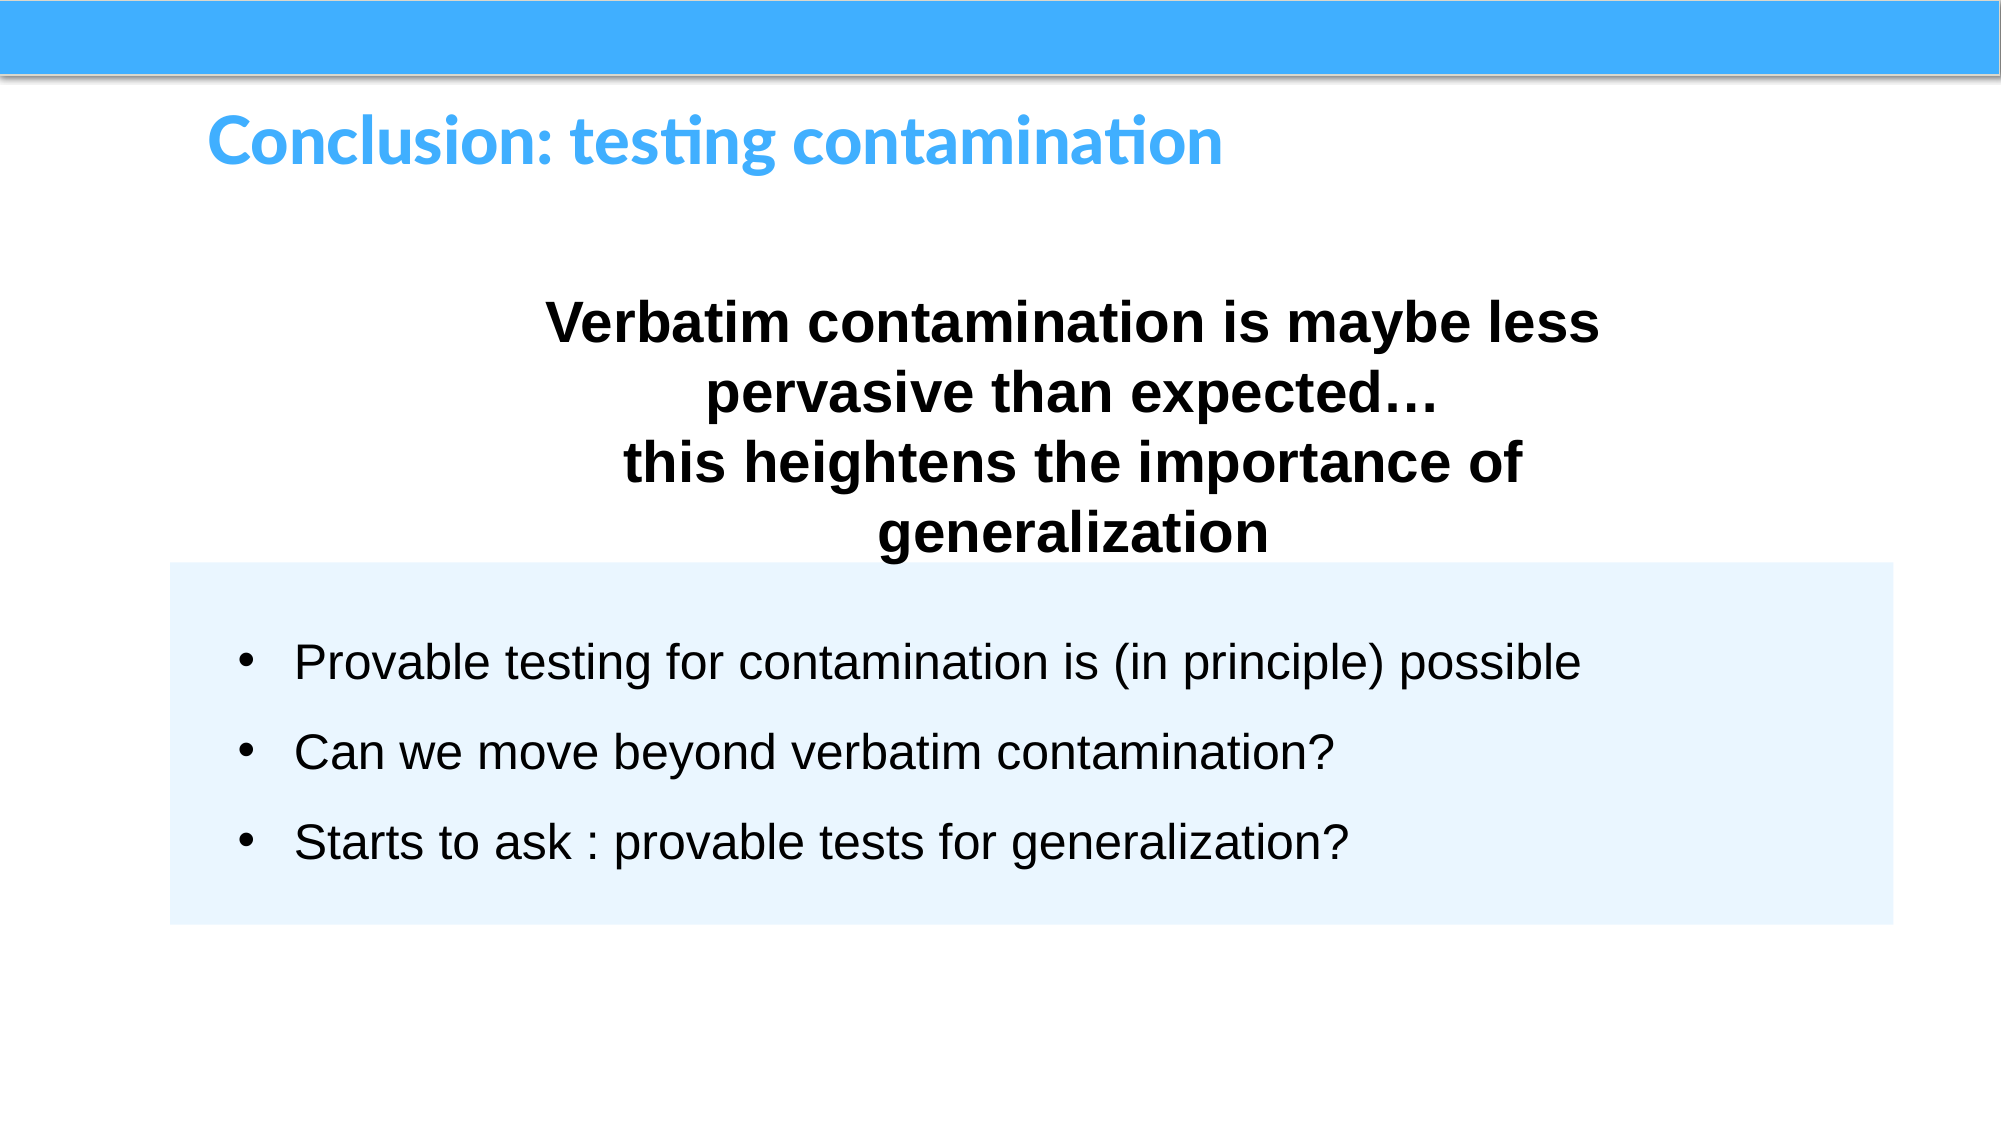

# Conclusion: testing contamination
Verbatim contamination is maybe less pervasive than expected…
this heightens the importance of generalization

Provable testing for contamination is (in principle) possible
Can we move beyond verbatim contamination?
Starts to ask : provable tests for generalization?